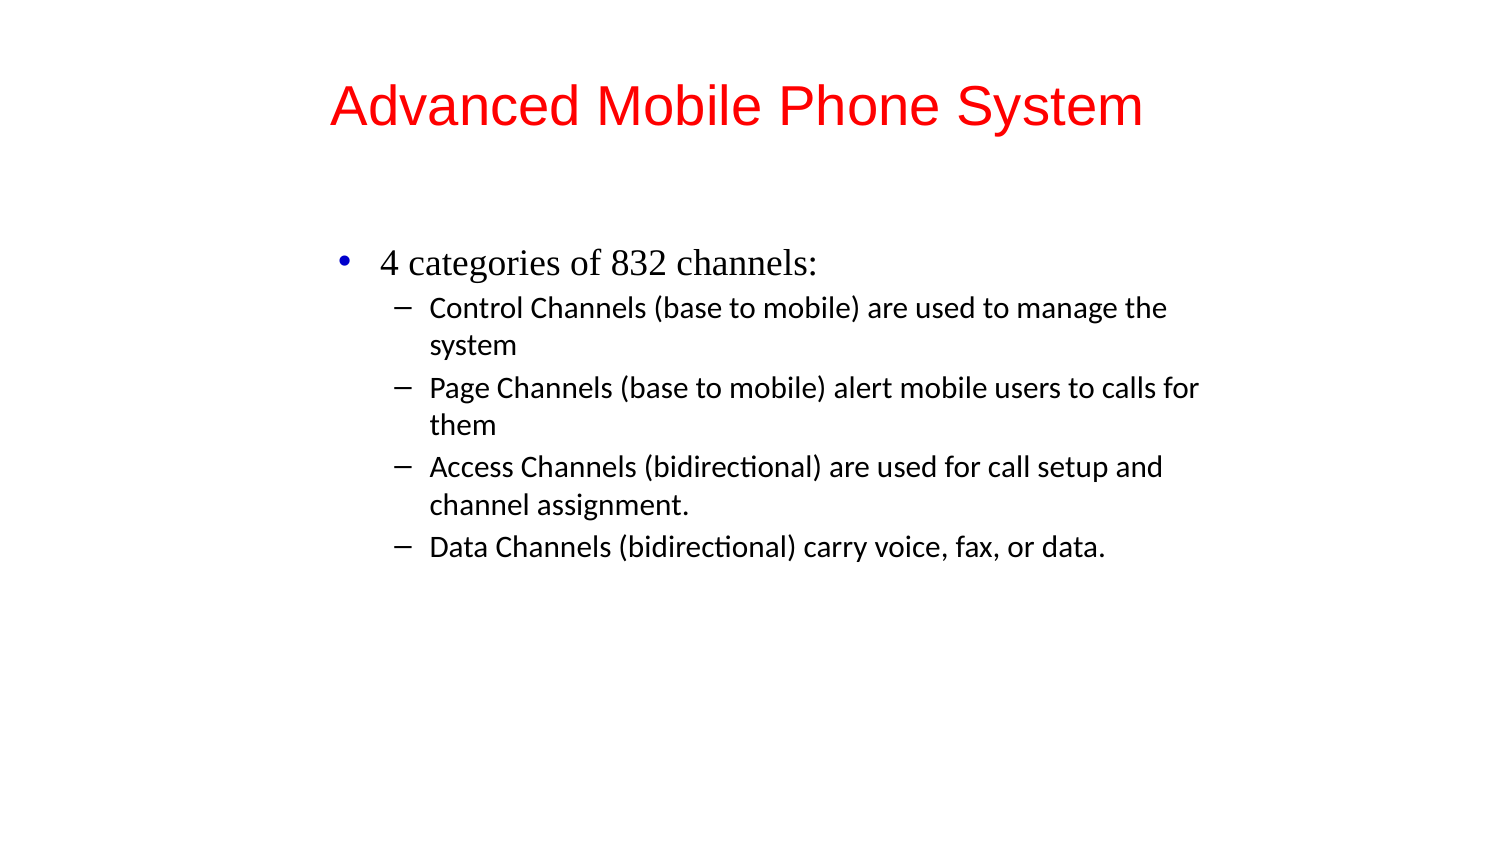

# Advanced Mobile Phone System
4 categories of 832 channels:
Control Channels (base to mobile) are used to manage the system
Page Channels (base to mobile) alert mobile users to calls for them
Access Channels (bidirectional) are used for call setup and channel assignment.
Data Channels (bidirectional) carry voice, fax, or data.